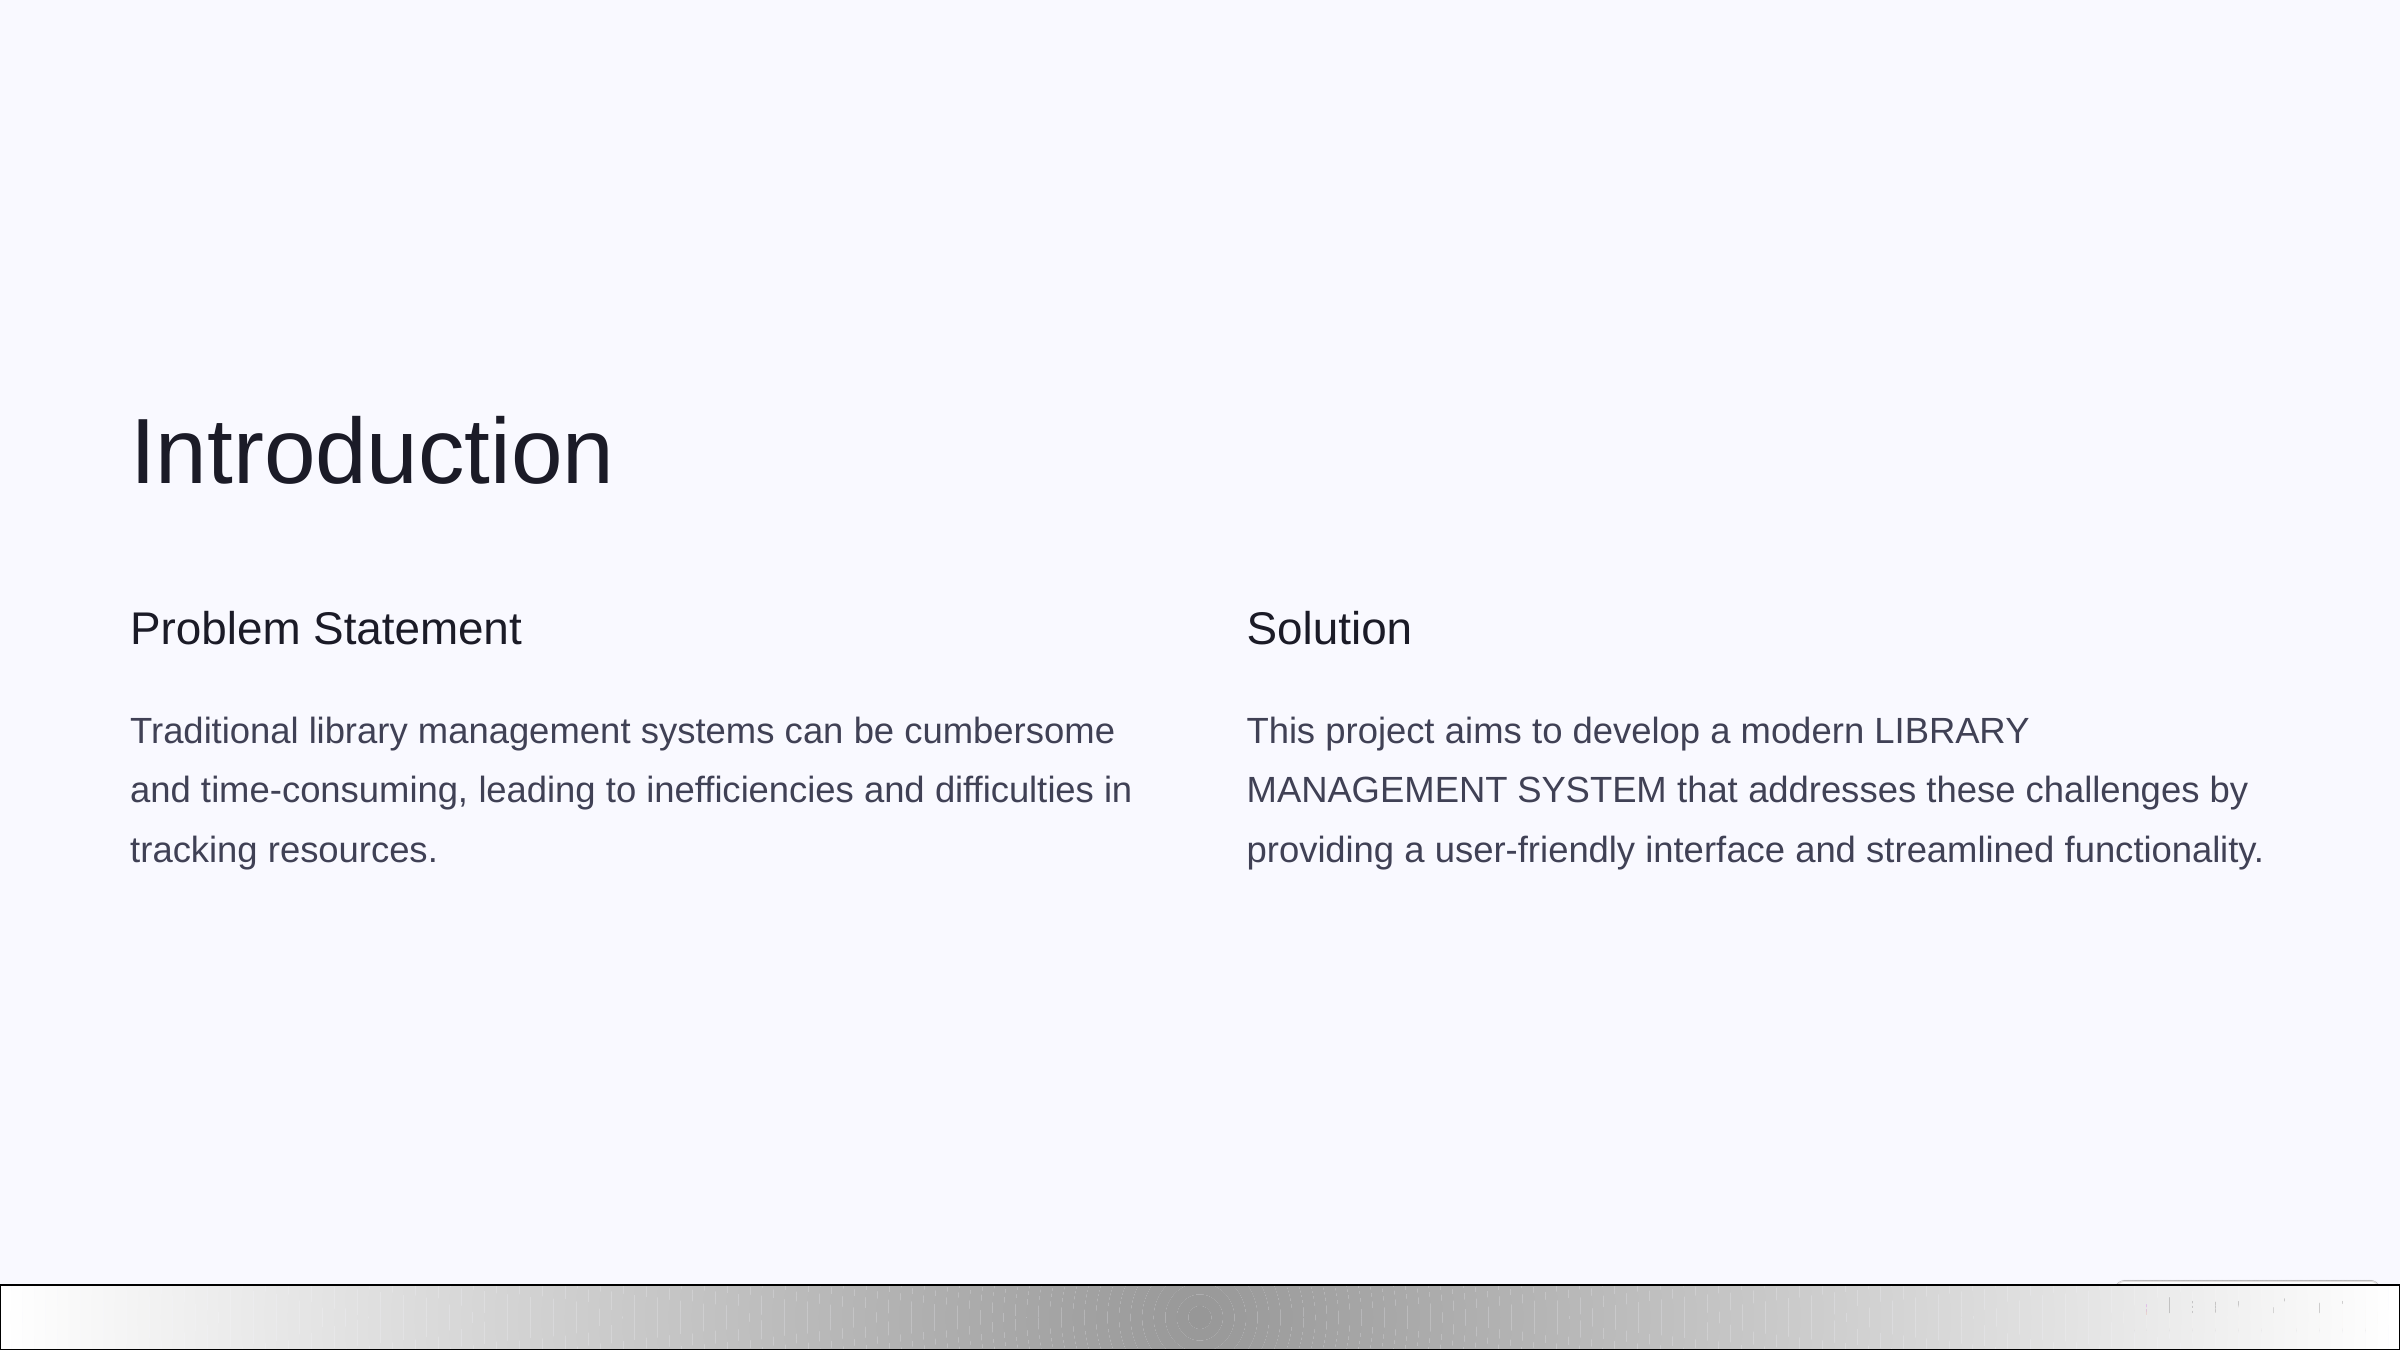

Introduction
Problem Statement
Solution
Traditional library management systems can be cumbersome and time-consuming, leading to inefficiencies and difficulties in tracking resources.
This project aims to develop a modern LIBRARY MANAGEMENT SYSTEM that addresses these challenges by providing a user-friendly interface and streamlined functionality.